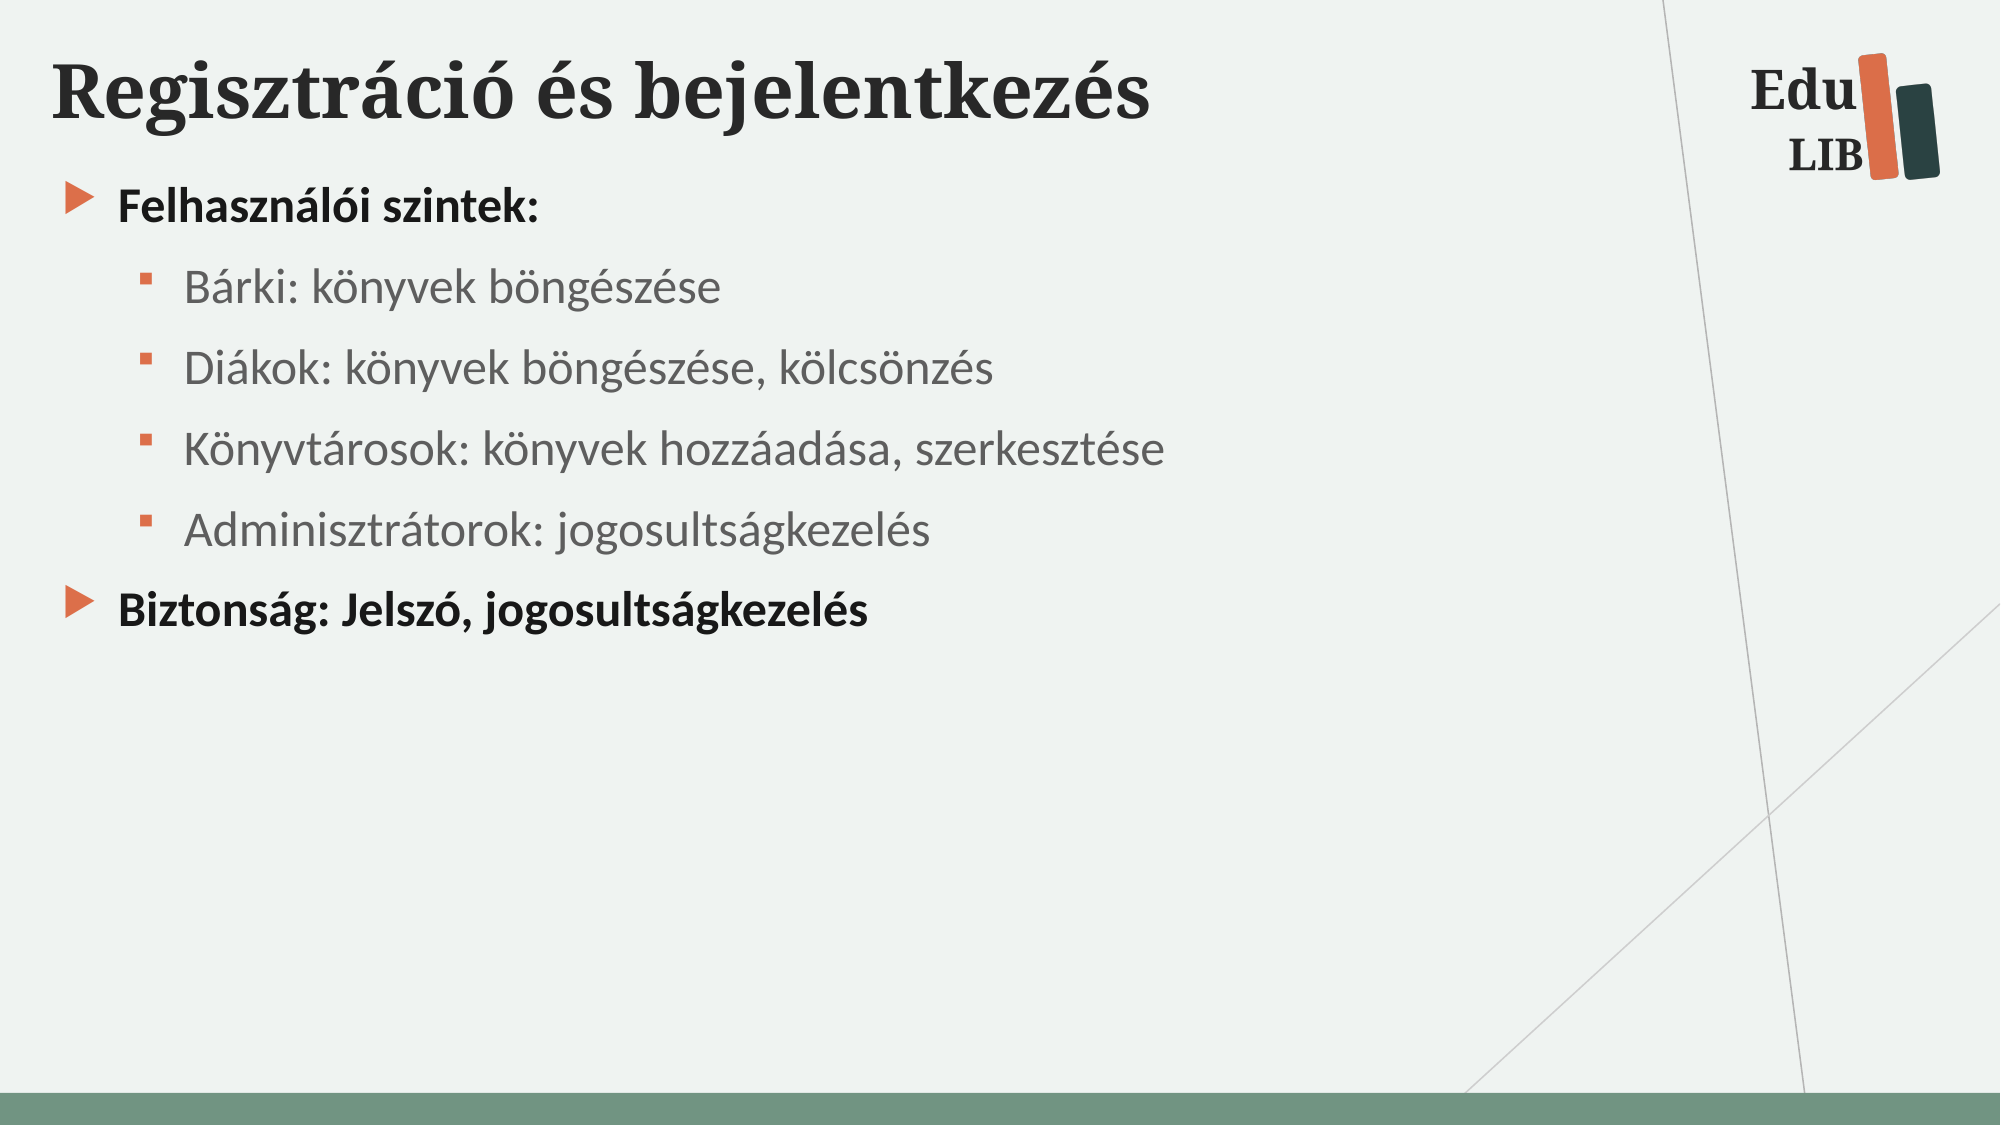

# Regisztráció és bejelentkezés
Felhasználói szintek:
Bárki: könyvek böngészése
Diákok: könyvek böngészése, kölcsönzés
Könyvtárosok: könyvek hozzáadása, szerkesztése
Adminisztrátorok: jogosultságkezelés
Biztonság: Jelszó, jogosultságkezelés